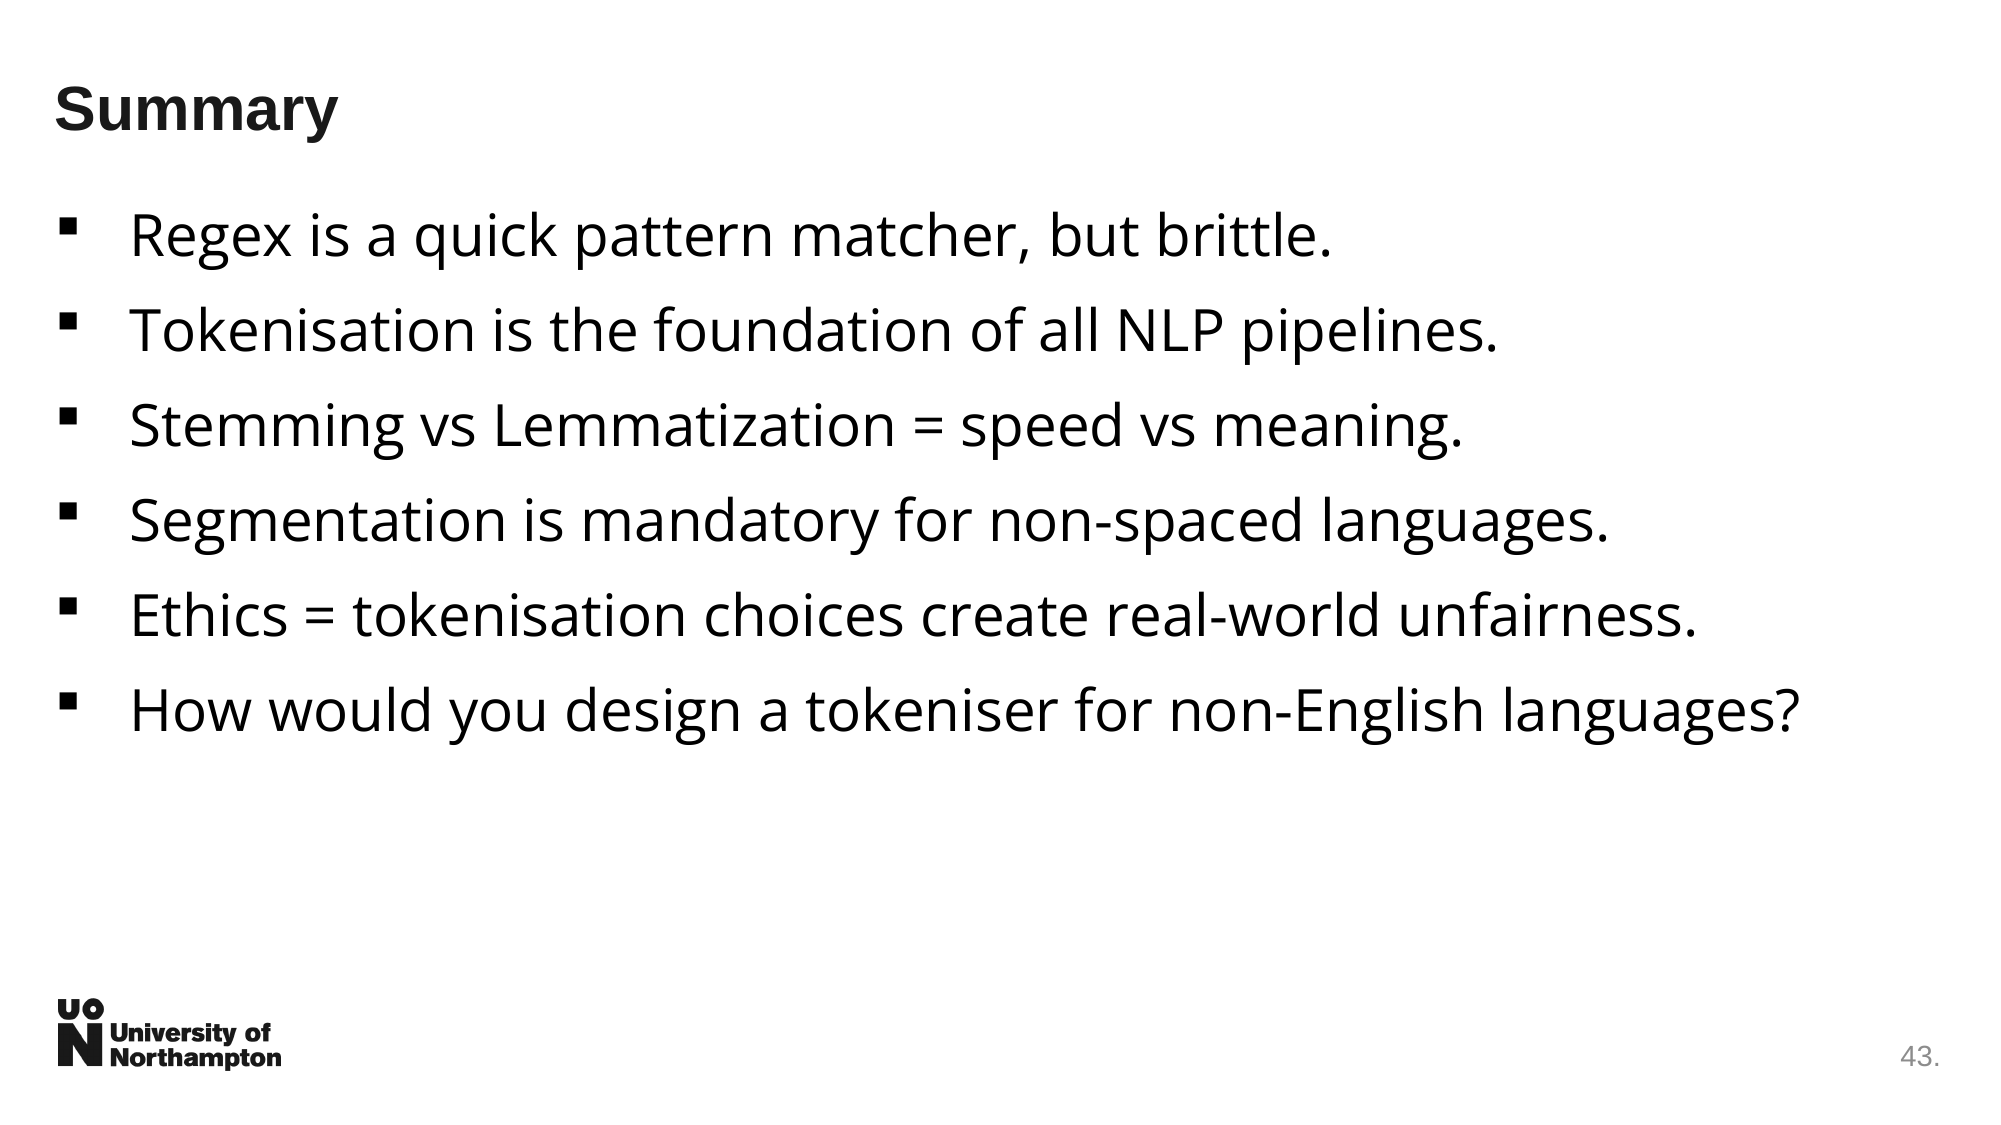

# Summary
Regex is a quick pattern matcher, but brittle.
Tokenisation is the foundation of all NLP pipelines.
Stemming vs Lemmatization = speed vs meaning.
Segmentation is mandatory for non-spaced languages.
Ethics = tokenisation choices create real-world unfairness.
How would you design a tokeniser for non-English languages?
43.